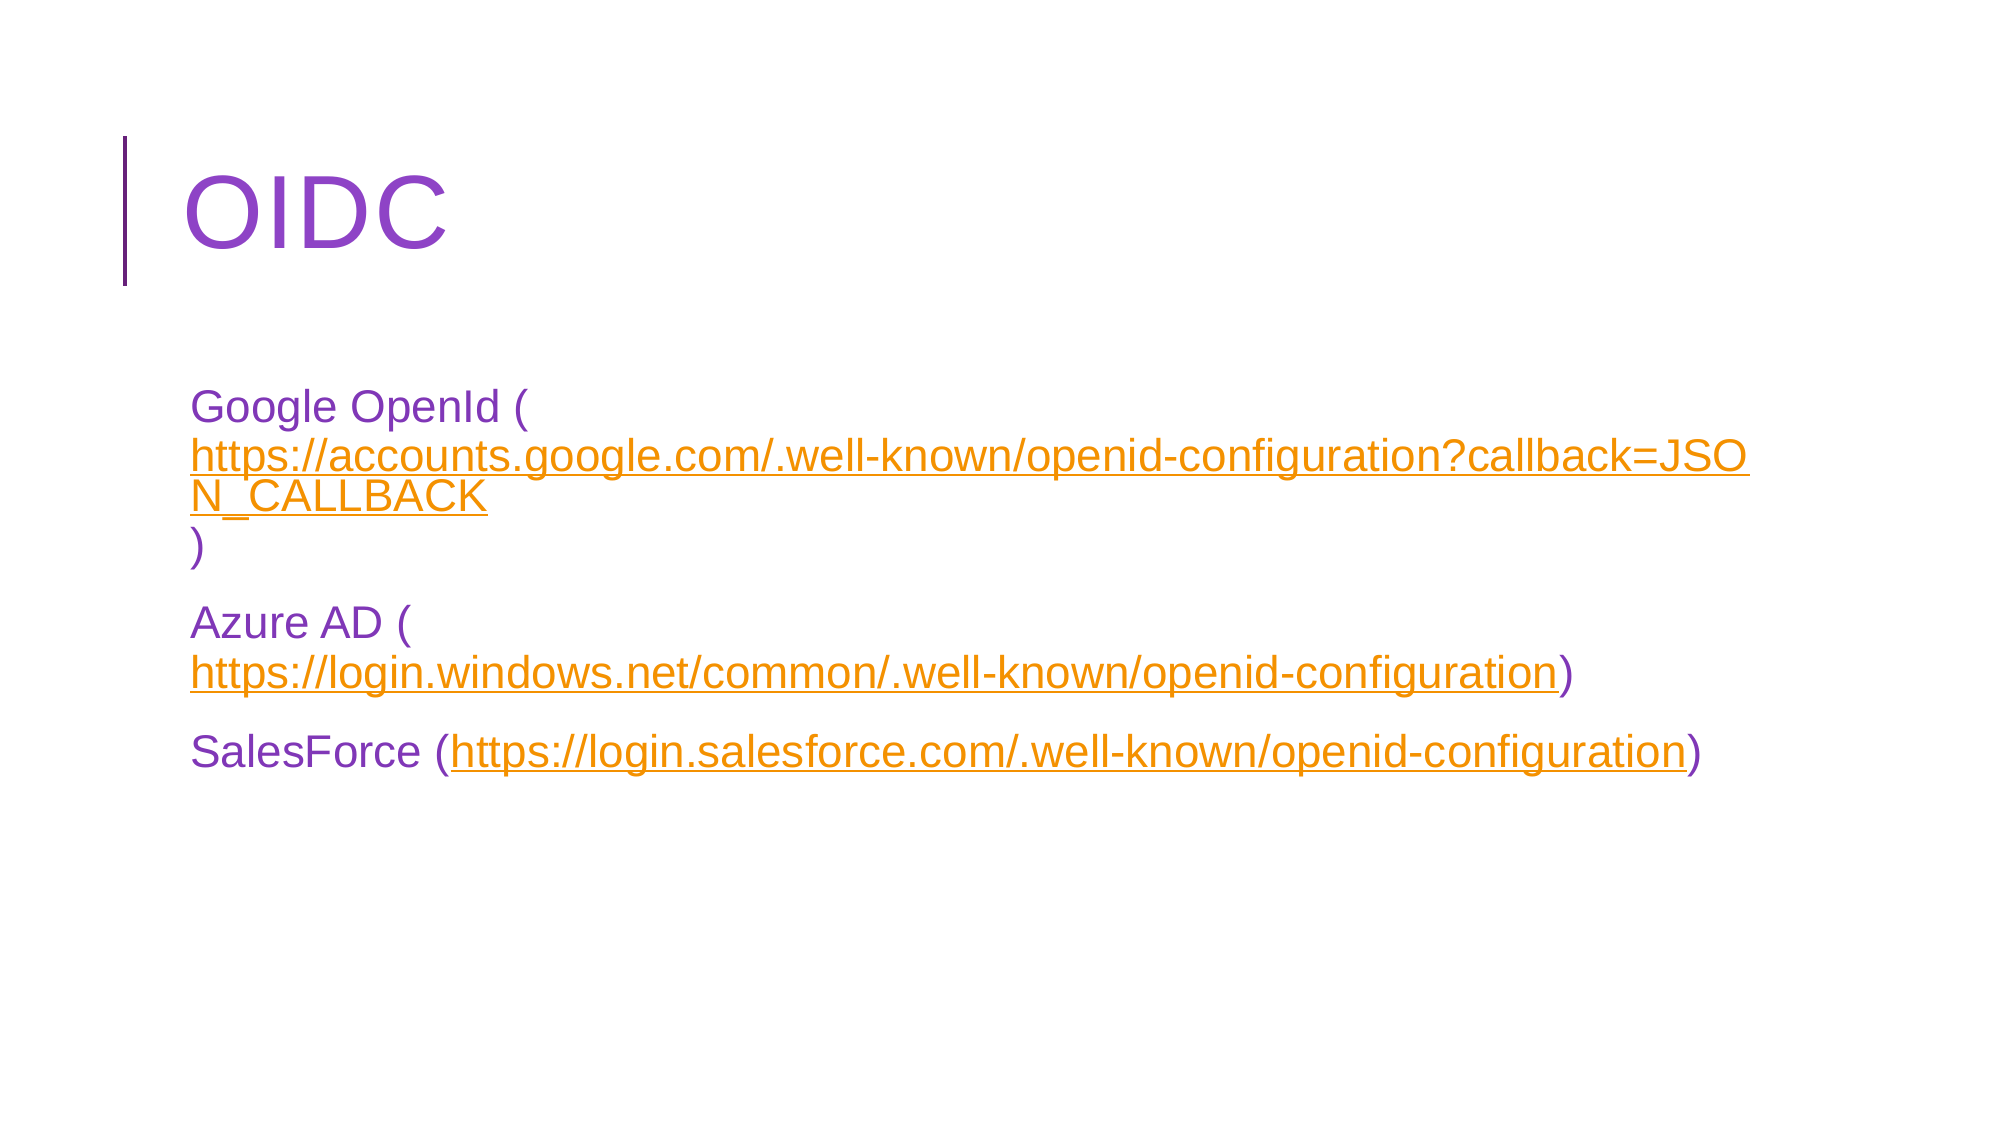

# OIDC
Google OpenId (https://accounts.google.com/.well-known/openid-configuration?callback=JSON_CALLBACK)
Azure AD (https://login.windows.net/common/.well-known/openid-configuration)
SalesForce (https://login.salesforce.com/.well-known/openid-configuration)